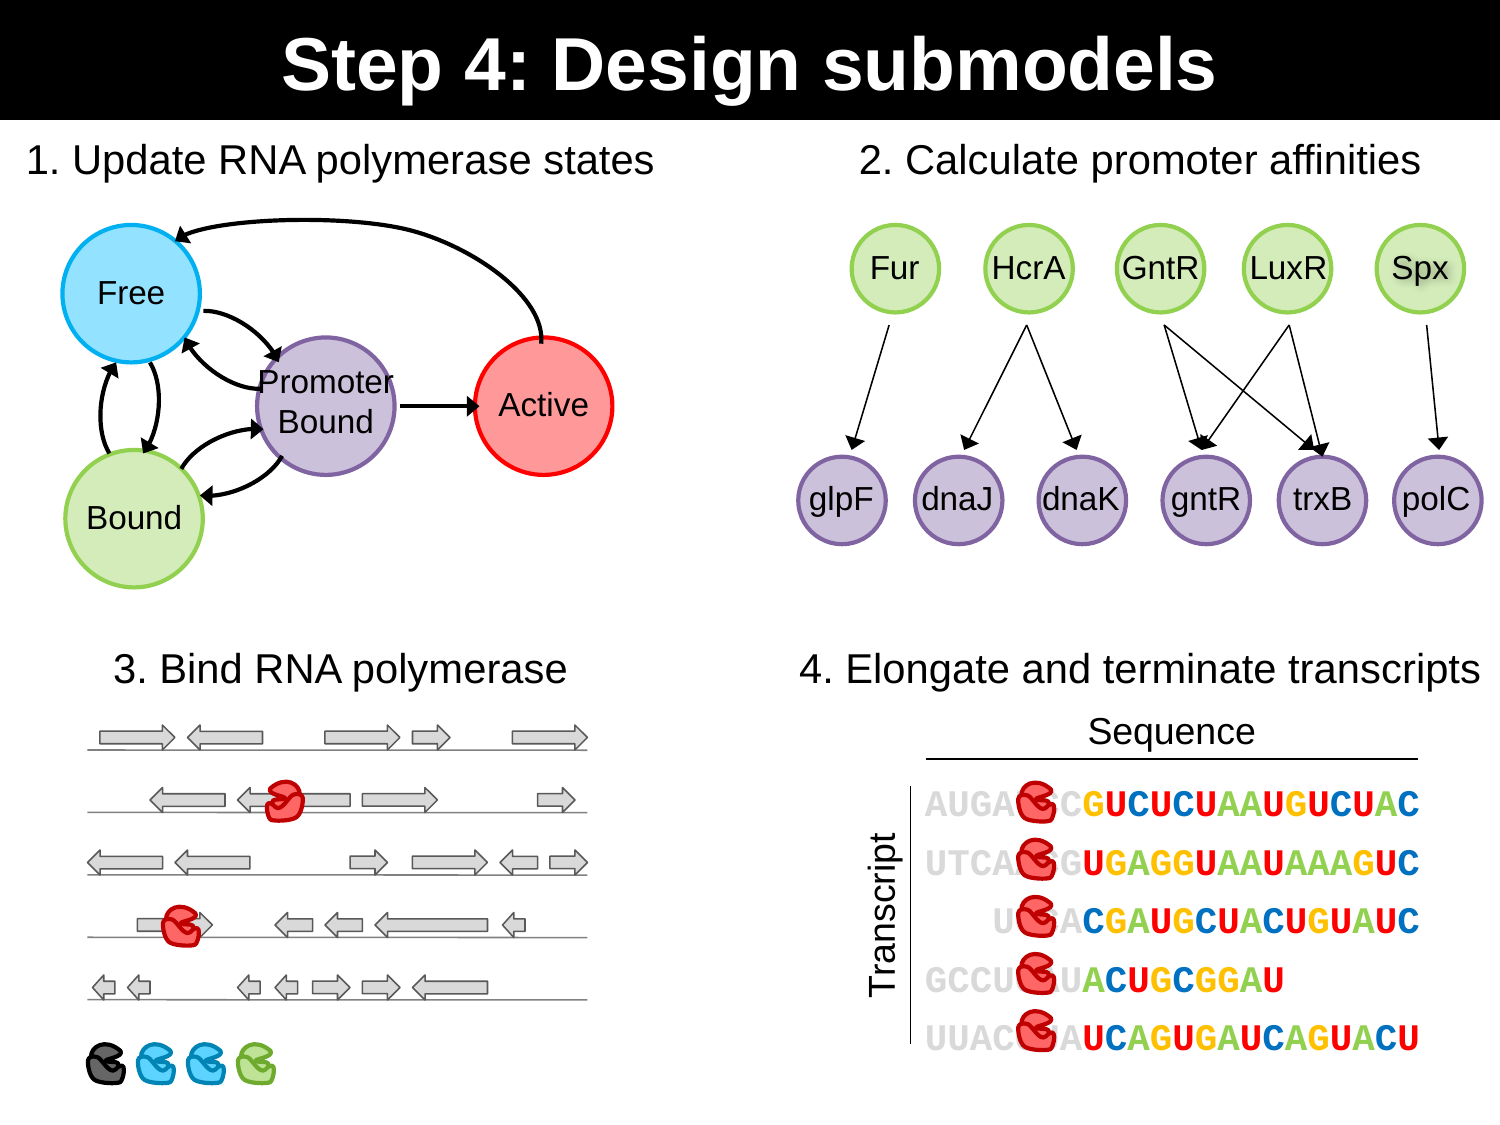

# Step 4: Design submodels
1. Update RNA polymerase states
2. Calculate promoter affinities

Free

Promoter
Bound

Active

Bound

Fur
HcrA
GntR
LuxR
Spx

glpF

dnaJ

dnaK

gntR

trxB

polC
3. Bind RNA polymerase
4. Elongate and terminate transcripts
Sequence
AUGAUCCGUCUCUAAUGUCUAC
UTCAACGUGAGGUAAUAAAGUC
   UCCACGAUGCUACUGUAUC
GCCUCAUACUGCGGAU
UUACGUAUCAGUGAUCAGUACU
Transcript